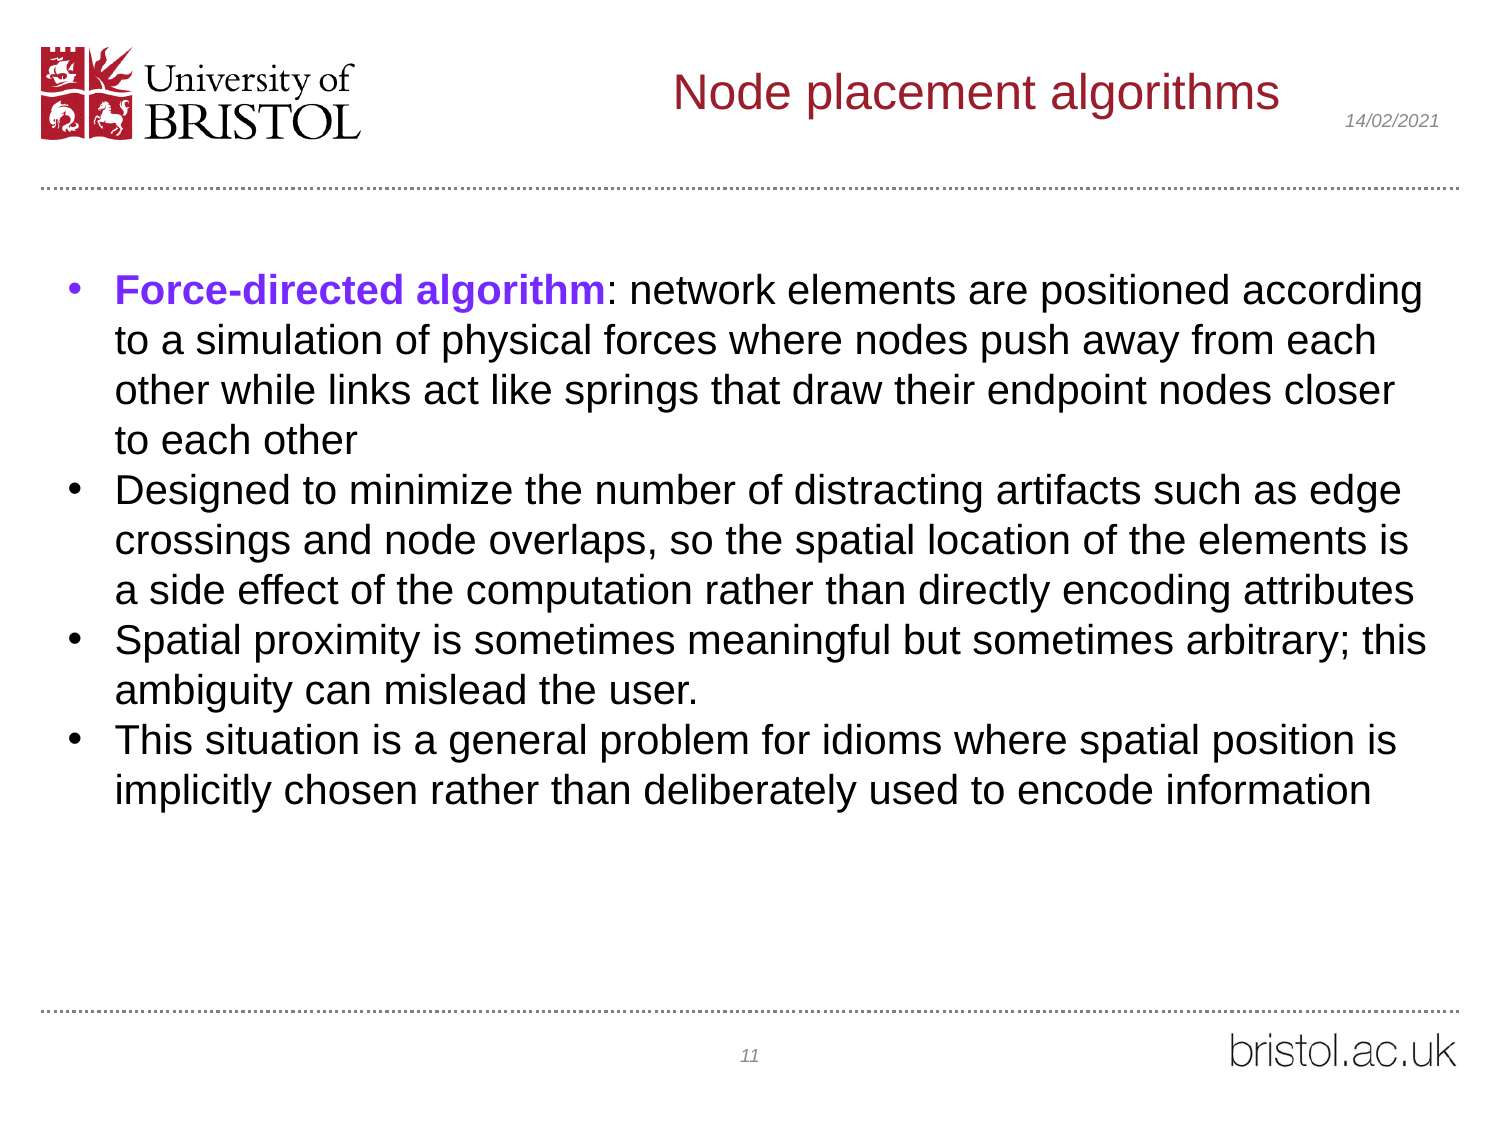

# Node placement algorithms
14/02/2021
Force-directed algorithm: network elements are positioned according to a simulation of physical forces where nodes push away from each other while links act like springs that draw their endpoint nodes closer to each other
Designed to minimize the number of distracting artifacts such as edge crossings and node overlaps, so the spatial location of the elements is a side effect of the computation rather than directly encoding attributes
Spatial proximity is sometimes meaningful but sometimes arbitrary; this ambiguity can mislead the user.
This situation is a general problem for idioms where spatial position is implicitly chosen rather than deliberately used to encode information

11